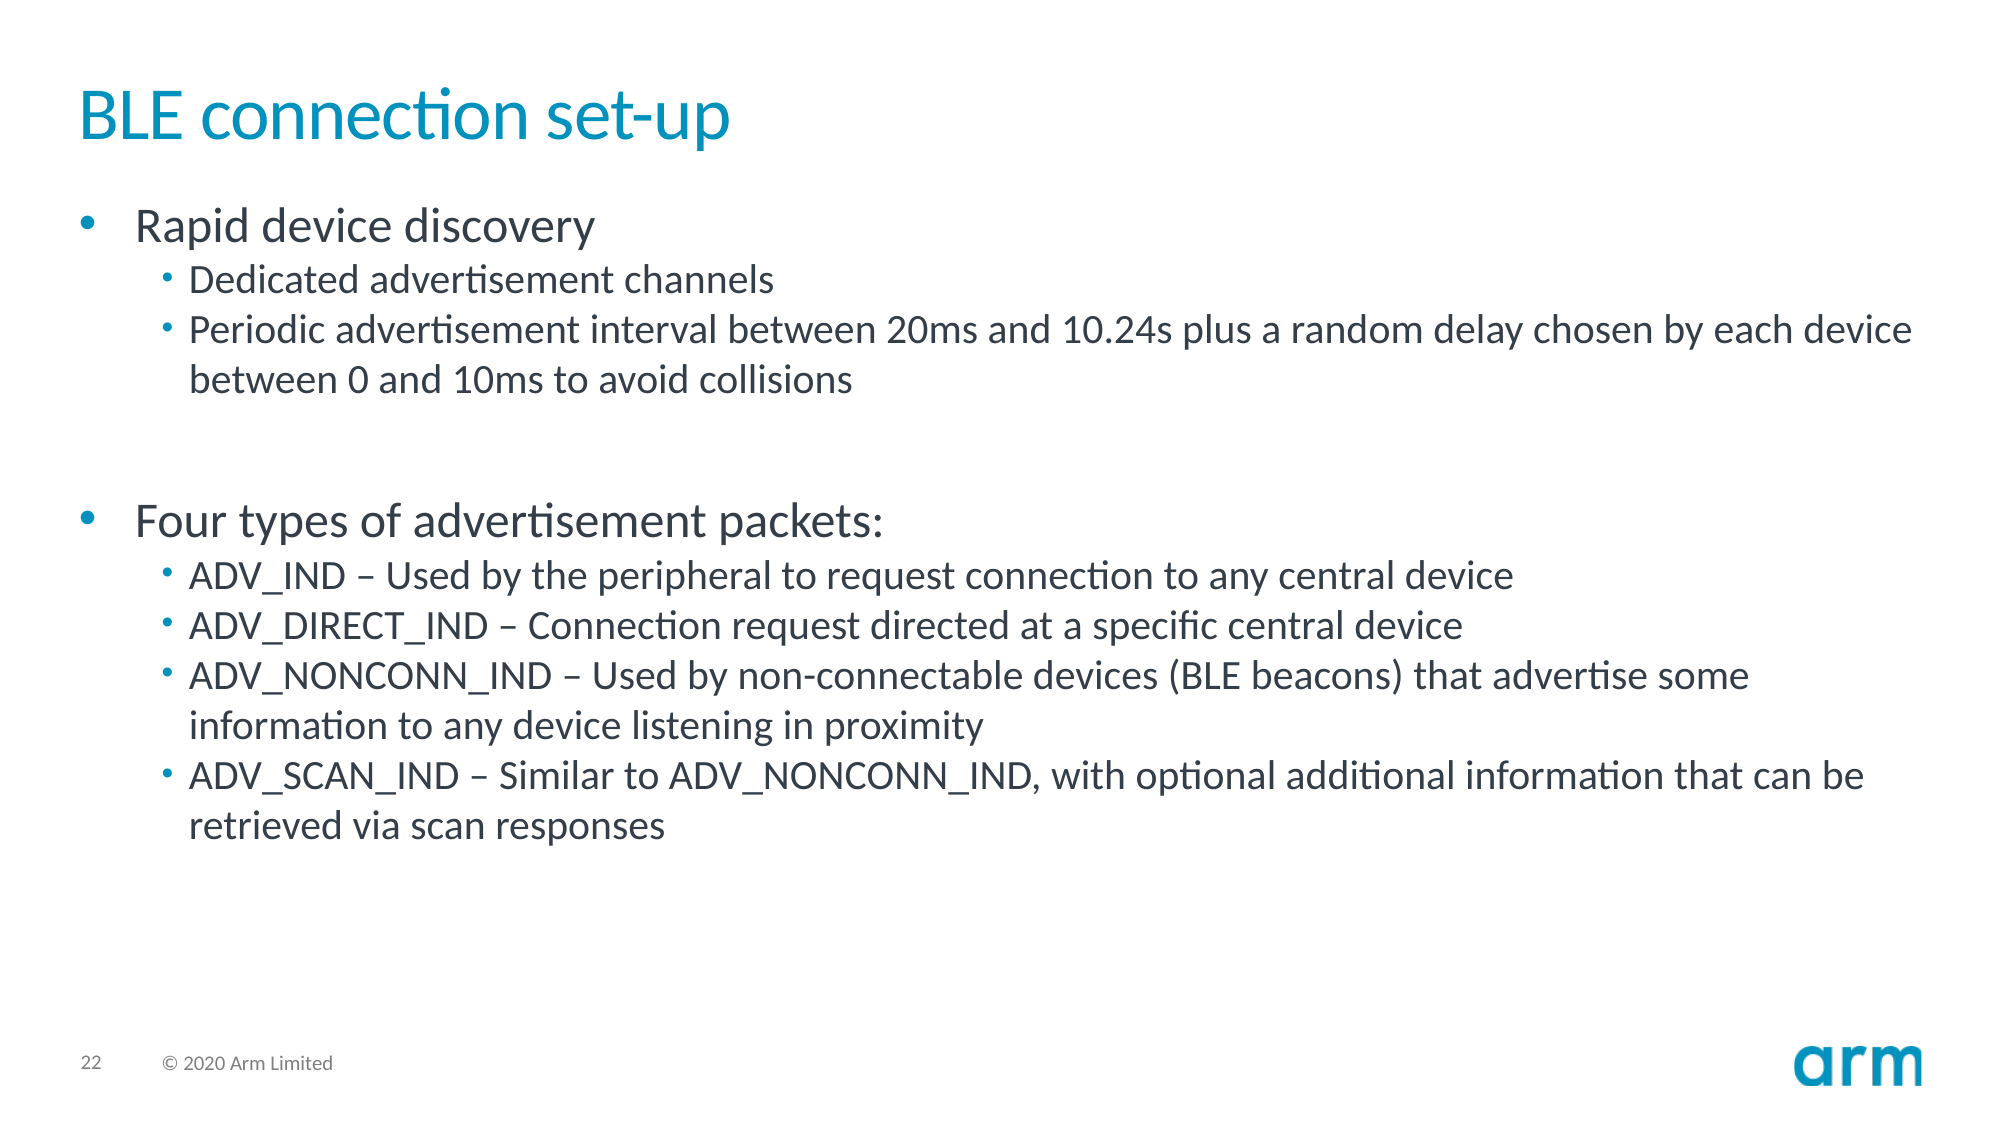

# BLE connection set-up
Rapid device discovery
Dedicated advertisement channels
Periodic advertisement interval between 20ms and 10.24s plus a random delay chosen by each device between 0 and 10ms to avoid collisions

Four types of advertisement packets:
ADV_IND – Used by the peripheral to request connection to any central device
ADV_DIRECT_IND – Connection request directed at a specific central device
ADV_NONCONN_IND – Used by non-connectable devices (BLE beacons) that advertise some information to any device listening in proximity
ADV_SCAN_IND – Similar to ADV_NONCONN_IND, with optional additional information that can be retrieved via scan responses